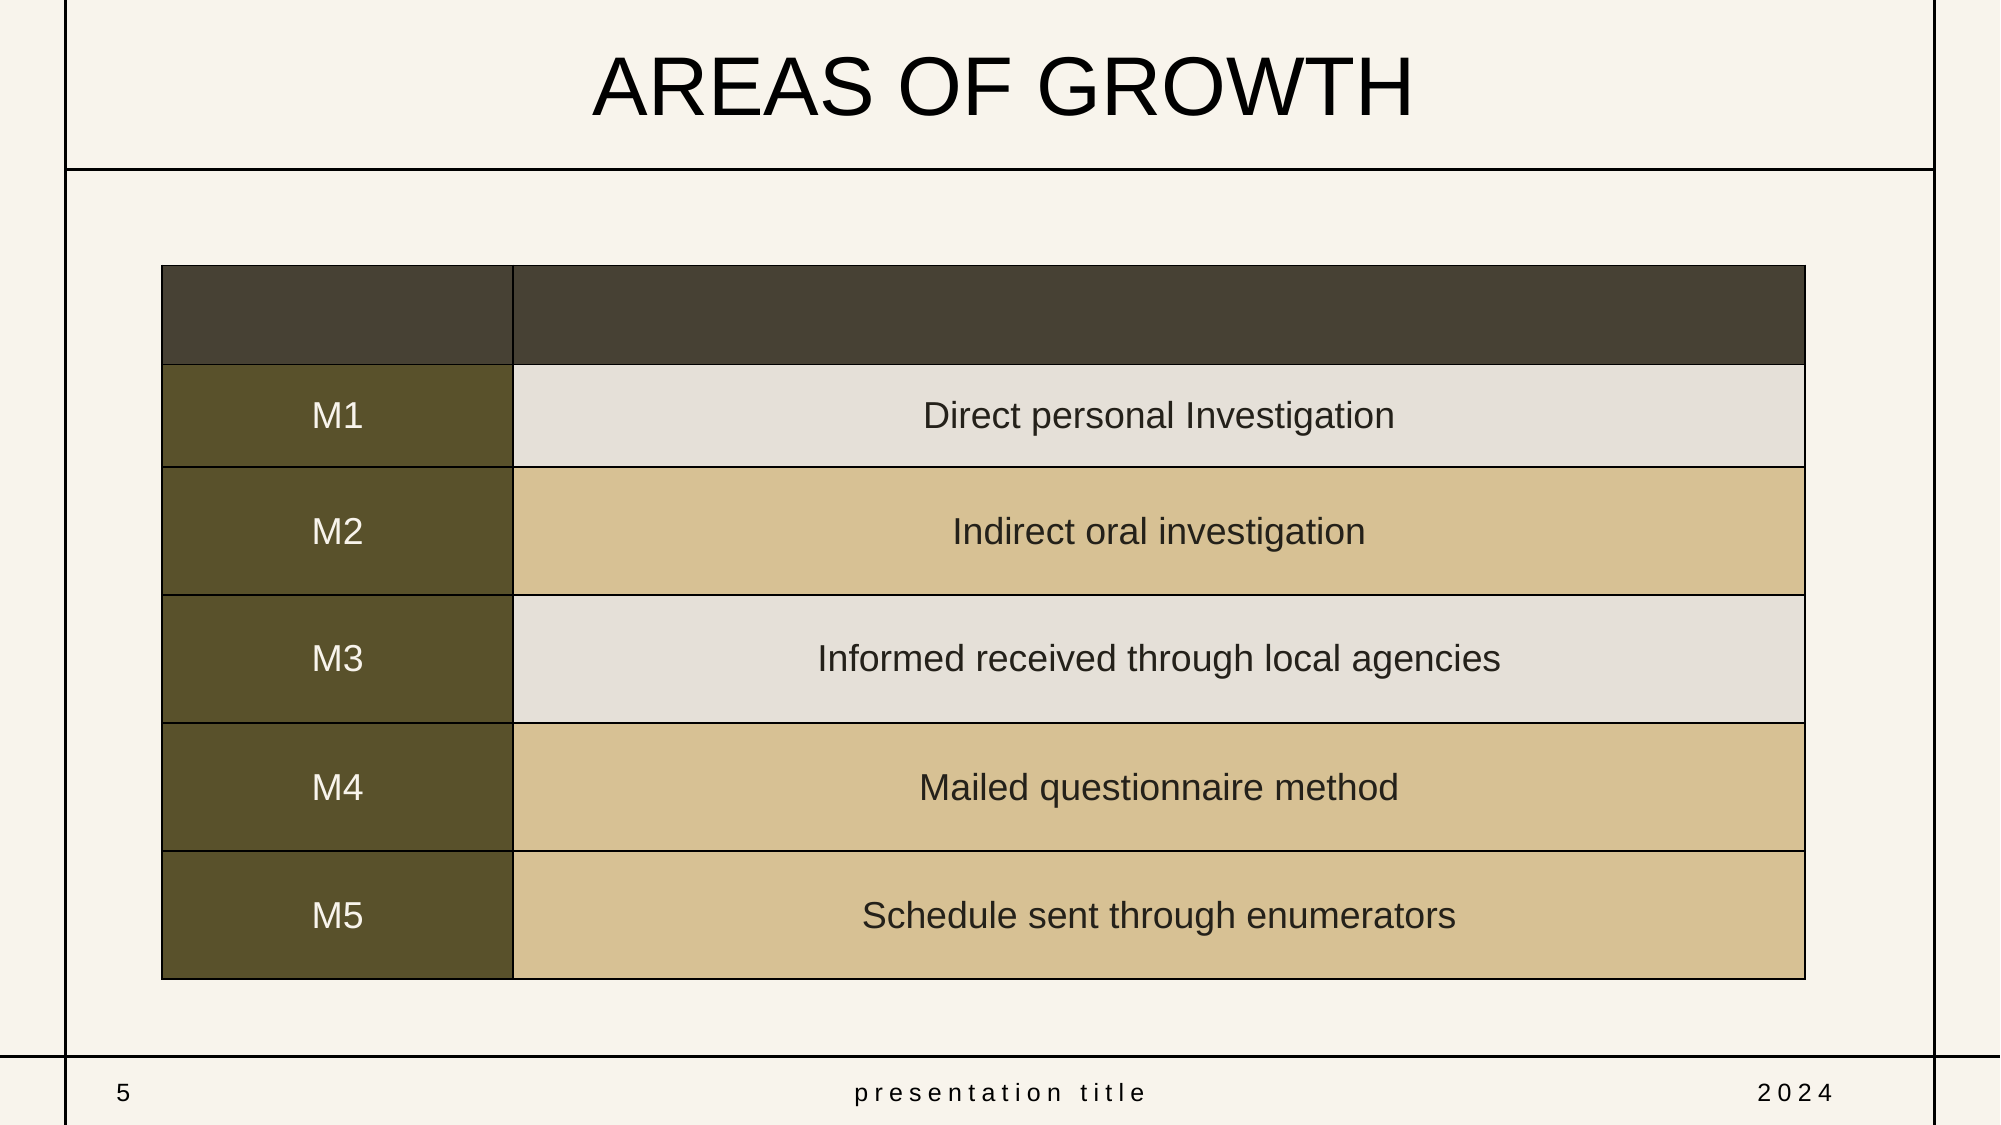

# AREAS OF GROWTH
|  |  |
| --- | --- |
| M1 | Direct personal Investigation |
| M2 | Indirect oral investigation |
| M3 | Informed received through local agencies |
| M4 | Mailed questionnaire method |
| M5 | Schedule sent through enumerators |
5
presentation title
2024